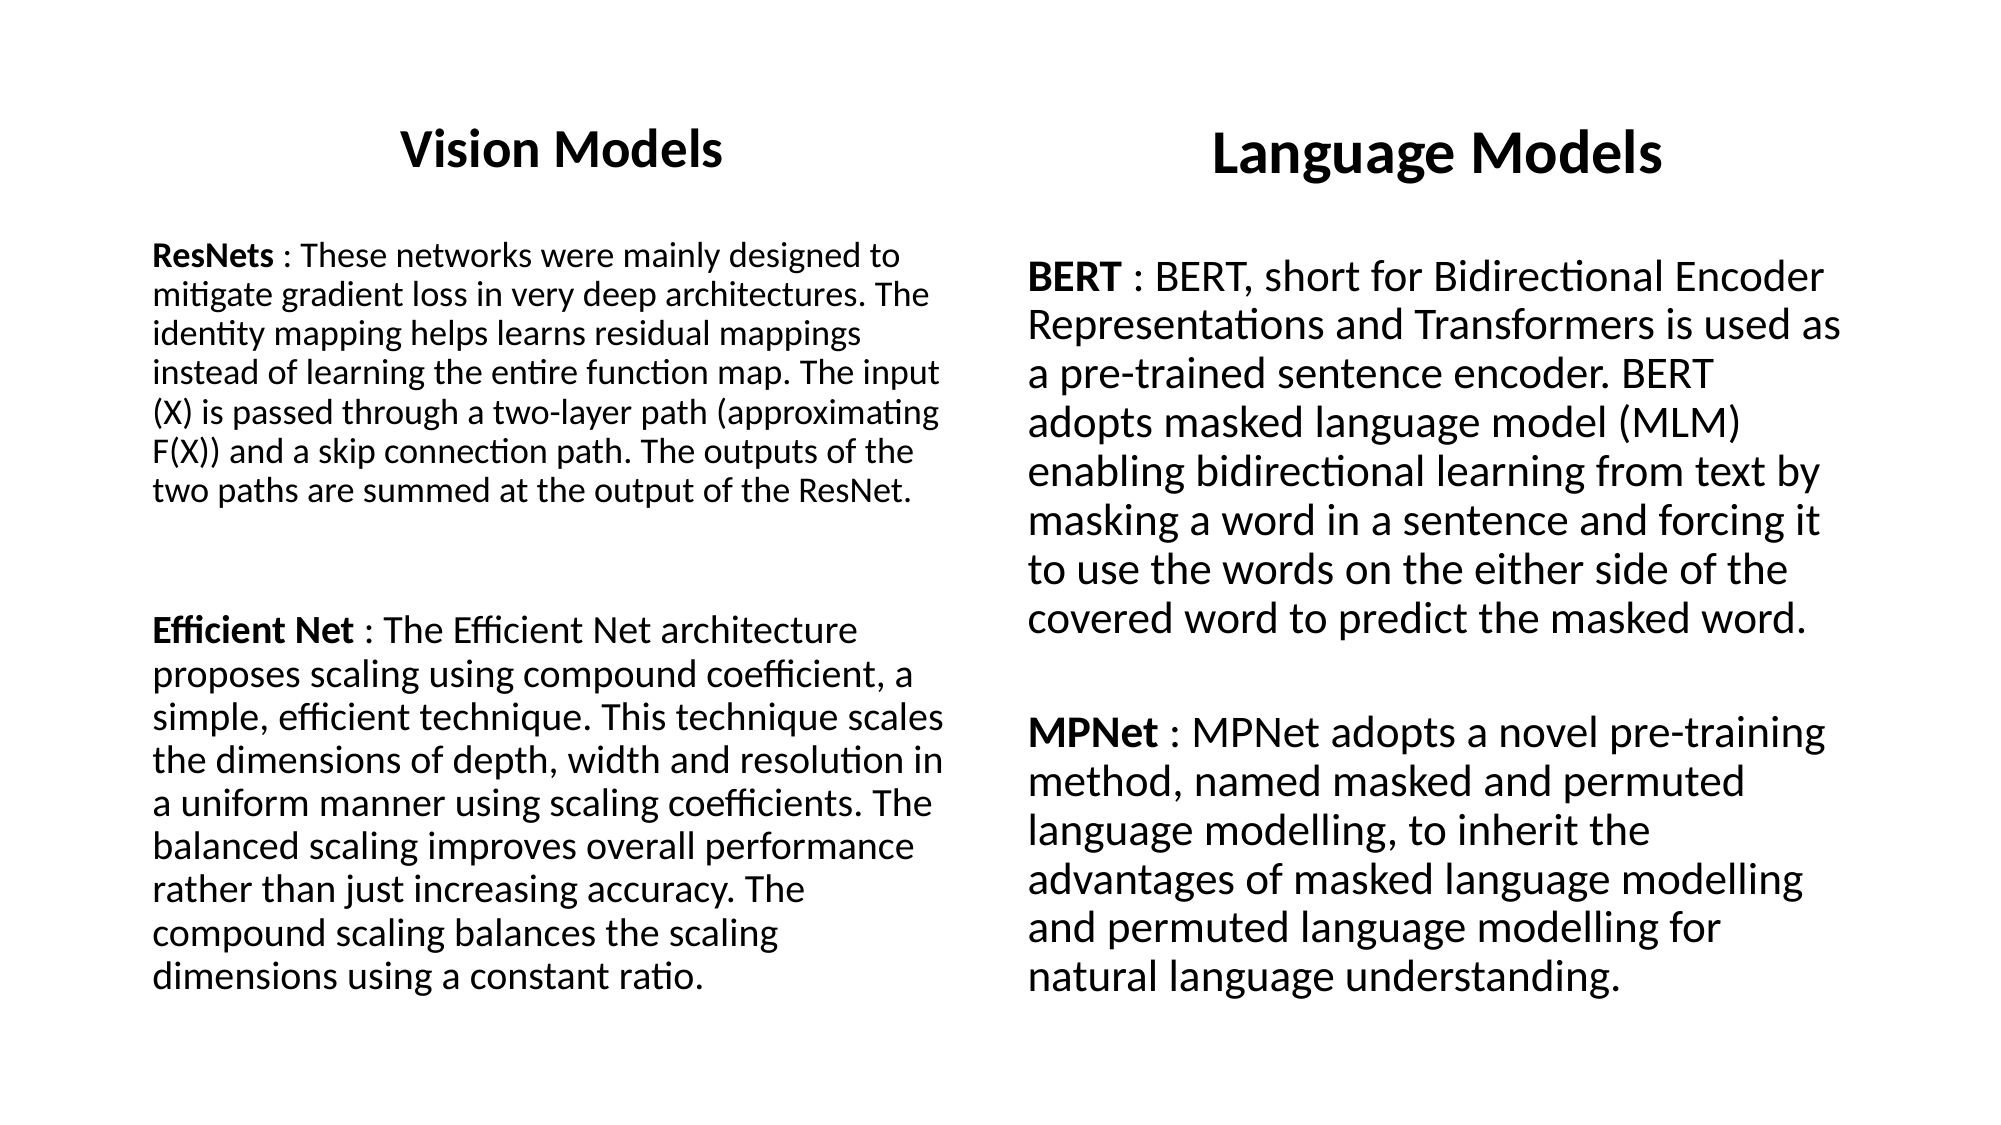

Vision Models

ResNets : These networks were mainly designed to mitigate gradient loss in very deep architectures. The identity mapping helps learns residual mappings instead of learning the entire function map. The input (X) is passed through a two-layer path (approximating F(X)) and a skip connection path. The outputs of the two paths are summed at the output of the ResNet.

Efficient Net : The Efficient Net architecture proposes scaling using compound coefficient, a simple, efficient technique. This technique scales the dimensions of depth, width and resolution in a uniform manner using scaling coefficients. The balanced scaling improves overall performance rather than just increasing accuracy. The compound scaling balances the scaling dimensions using a constant ratio.

Language Models

BERT : BERT, short for Bidirectional Encoder Representations and Transformers is used as a pre-trained sentence encoder. BERT adopts masked language model (MLM) enabling bidirectional learning from text by masking a word in a sentence and forcing it to use the words on the either side of the covered word to predict the masked word.

MPNet : MPNet adopts a novel pre-training method, named masked and permuted language modelling, to inherit the advantages of masked language modelling and permuted language modelling for natural language understanding.